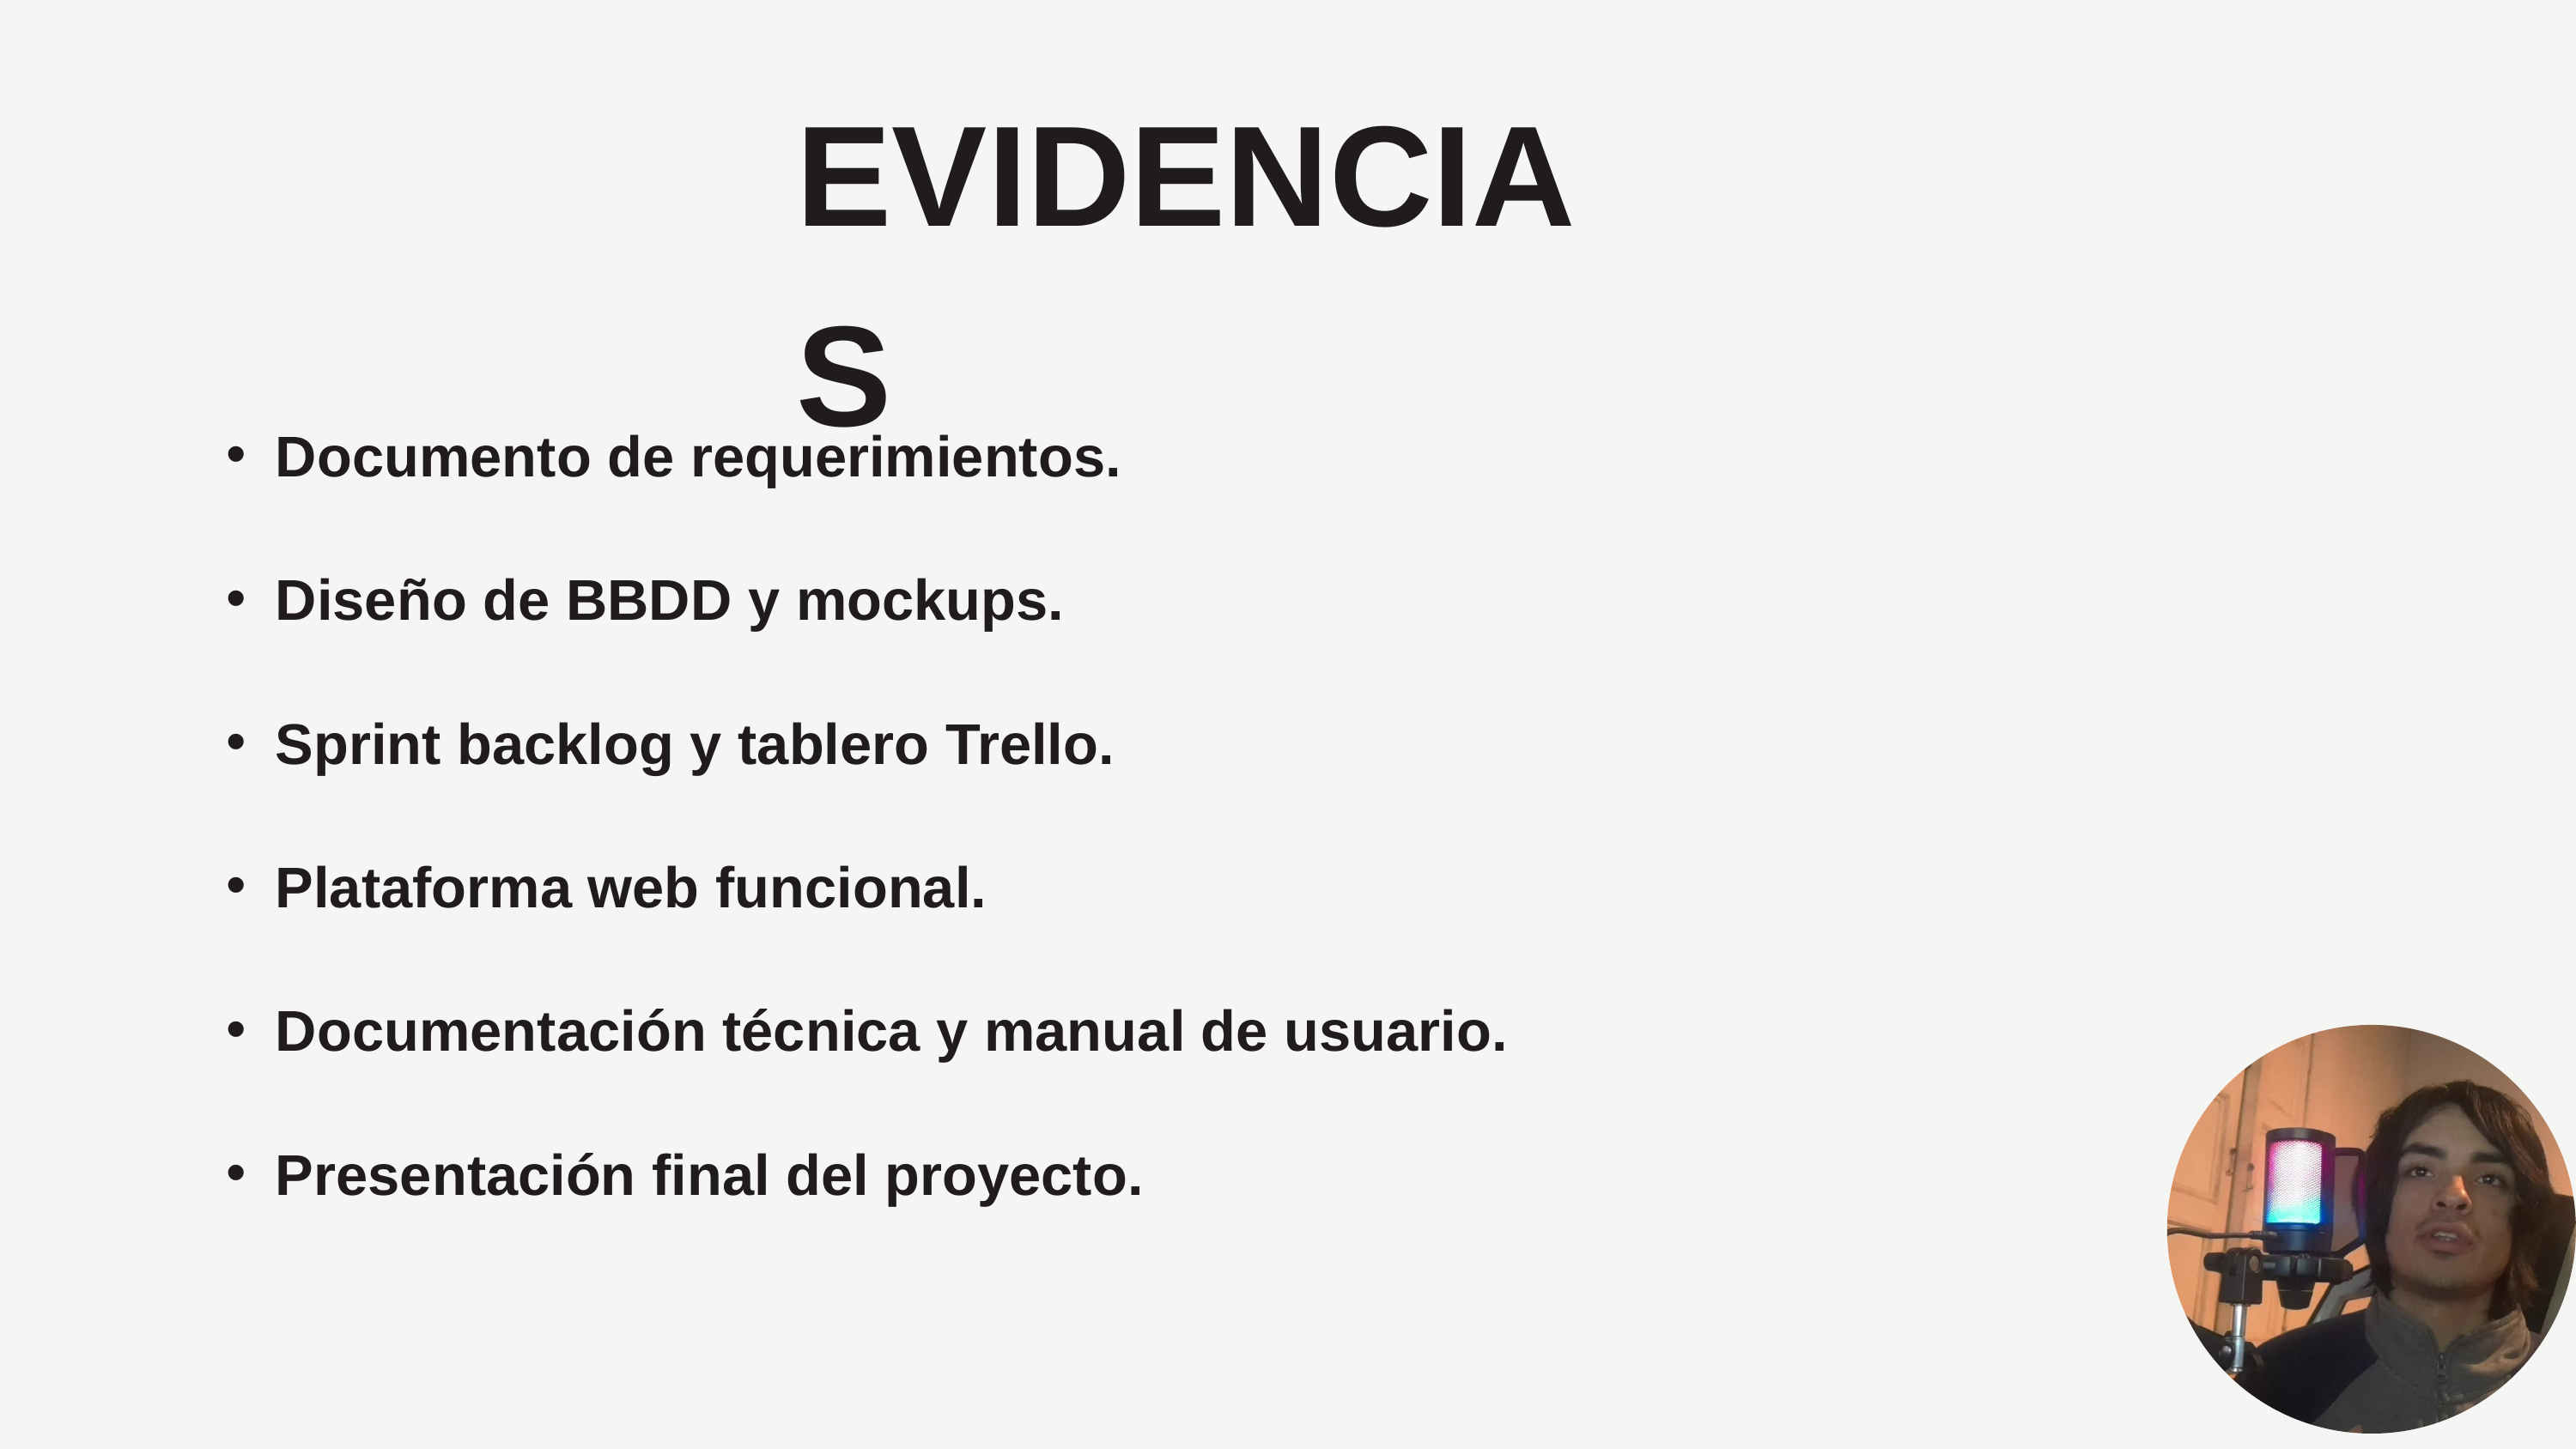

EVIDENCIAS
Documento de requerimientos.
Diseño de BBDD y mockups.
Sprint backlog y tablero Trello.
Plataforma web funcional.
Documentación técnica y manual de usuario.
Presentación final del proyecto.